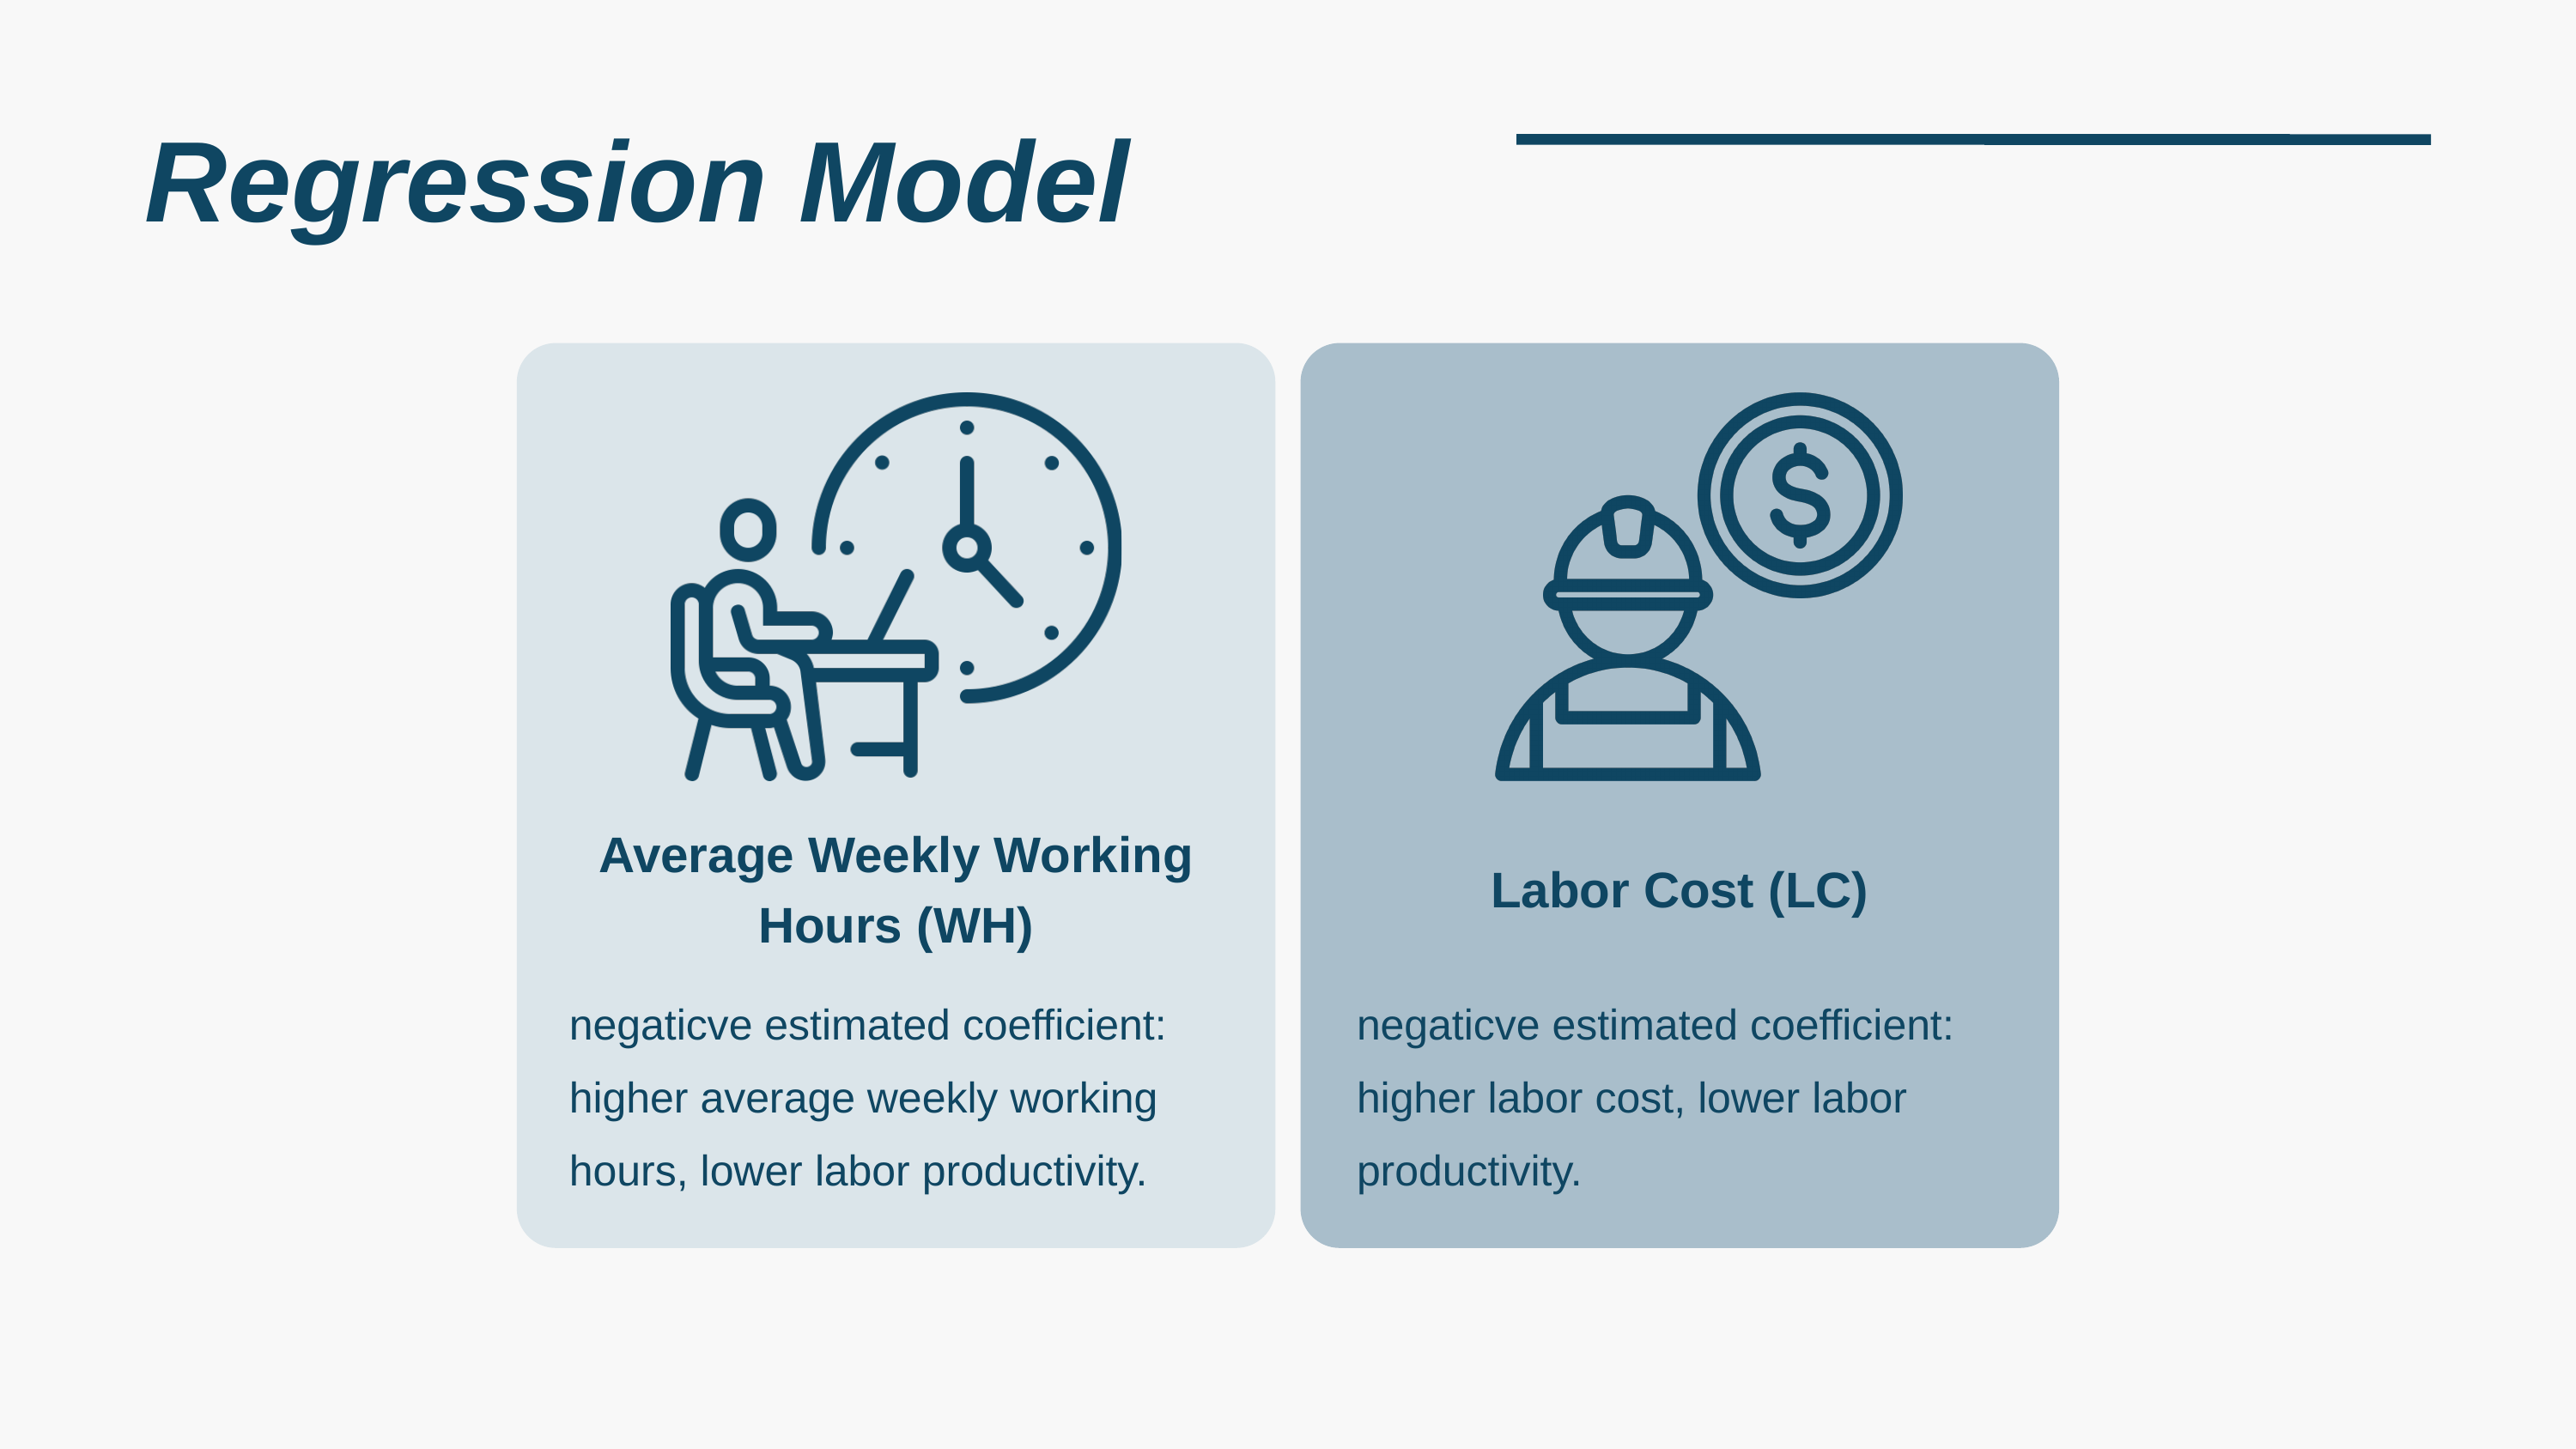

Regression Model

Average Weekly Working Hours (WH)
Labor Cost (LC)
negaticve estimated coefficient:
higher average weekly working hours, lower labor productivity.
negaticve estimated coefficient:
higher labor cost, lower labor productivity.